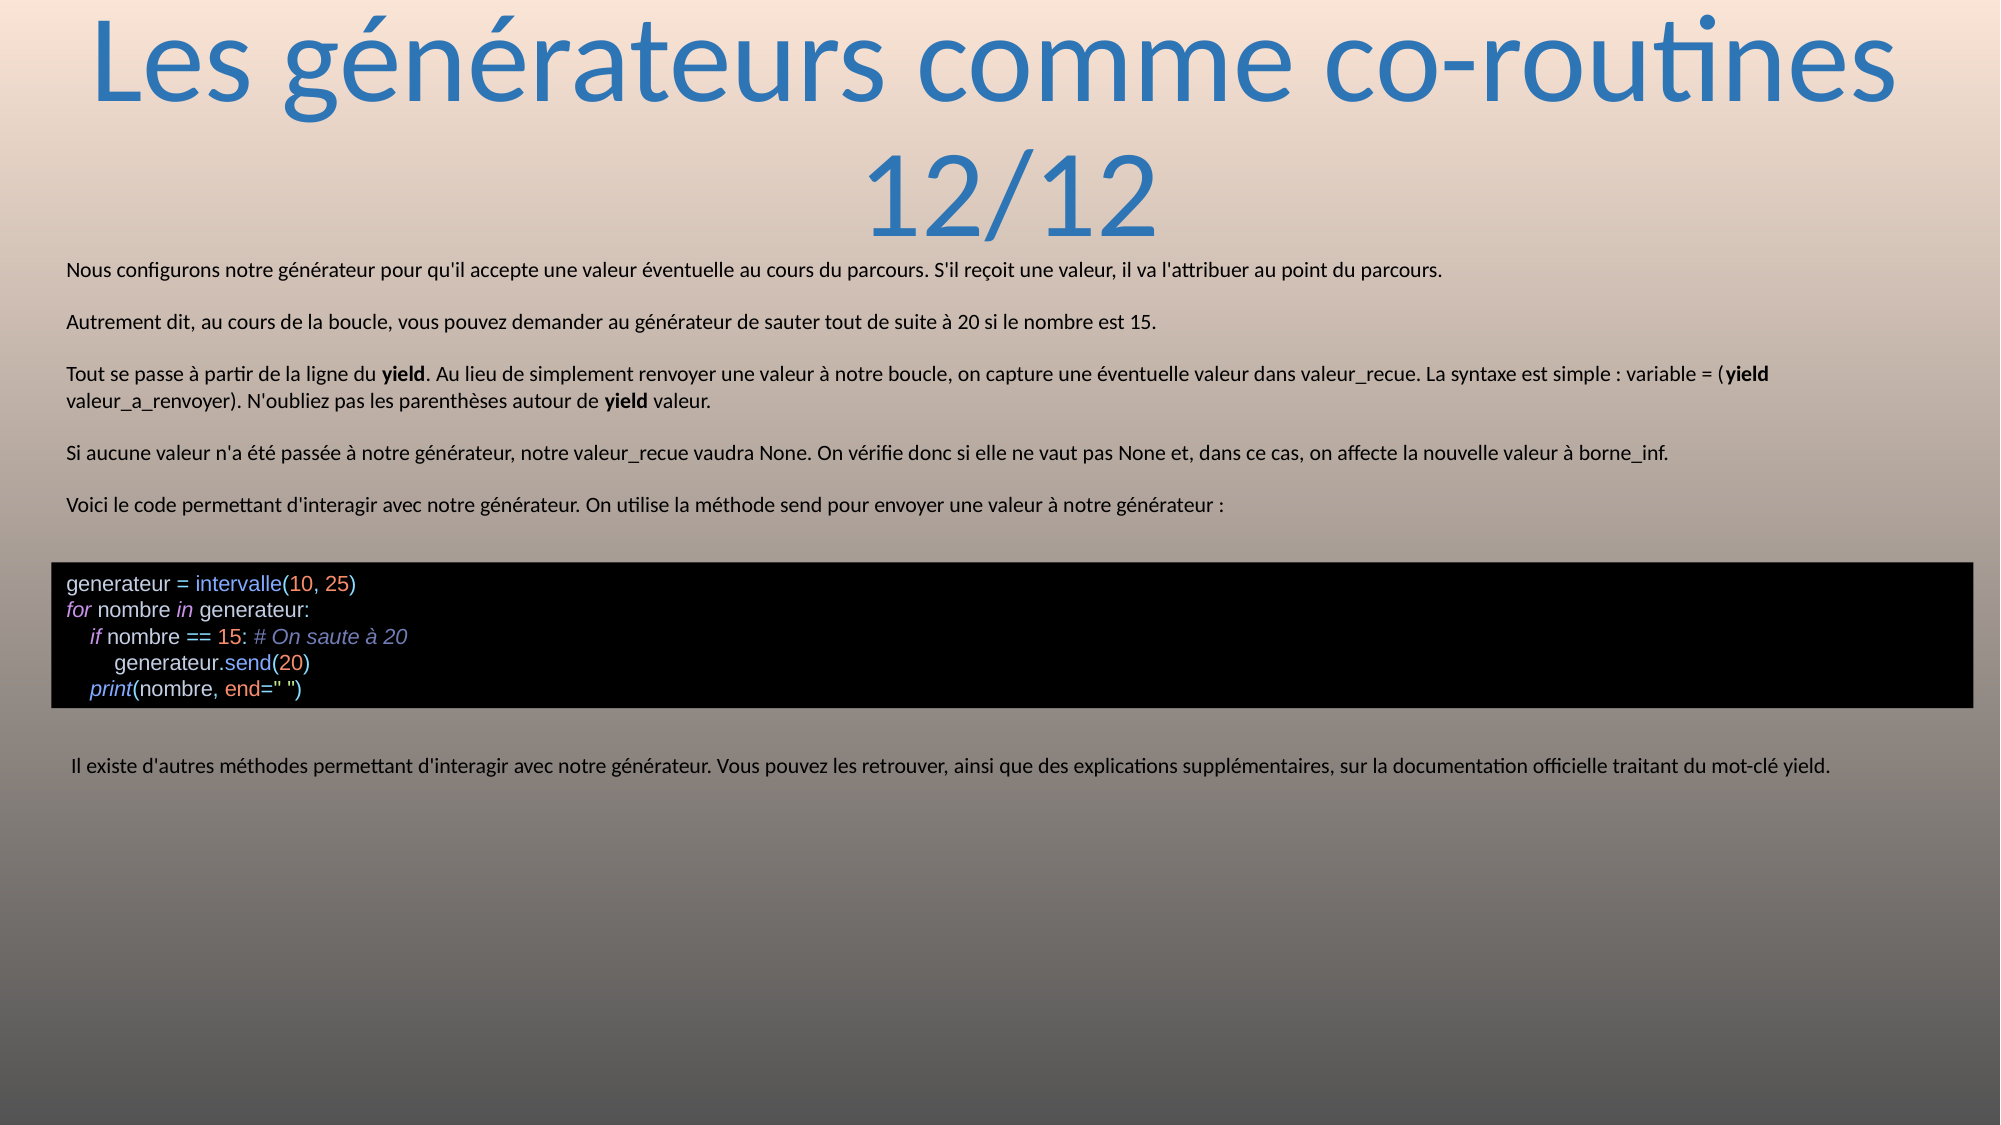

# Les générateurs comme co-routines 12/12
Nous configurons notre générateur pour qu'il accepte une valeur éventuelle au cours du parcours. S'il reçoit une valeur, il va l'attribuer au point du parcours.

Autrement dit, au cours de la boucle, vous pouvez demander au générateur de sauter tout de suite à 20 si le nombre est 15.

Tout se passe à partir de la ligne du yield. Au lieu de simplement renvoyer une valeur à notre boucle, on capture une éventuelle valeur dans valeur_recue. La syntaxe est simple : variable = (yield valeur_a_renvoyer). N'oubliez pas les parenthèses autour de yield valeur.

Si aucune valeur n'a été passée à notre générateur, notre valeur_recue vaudra None. On vérifie donc si elle ne vaut pas None et, dans ce cas, on affecte la nouvelle valeur à borne_inf.

Voici le code permettant d'interagir avec notre générateur. On utilise la méthode send pour envoyer une valeur à notre générateur :
generateur = intervalle(10, 25)
for nombre in generateur:
    if nombre == 15: # On saute à 20
        generateur.send(20)
    print(nombre, end=" ")
Il existe d'autres méthodes permettant d'interagir avec notre générateur. Vous pouvez les retrouver, ainsi que des explications supplémentaires, sur la documentation officielle traitant du mot-clé yield.

463